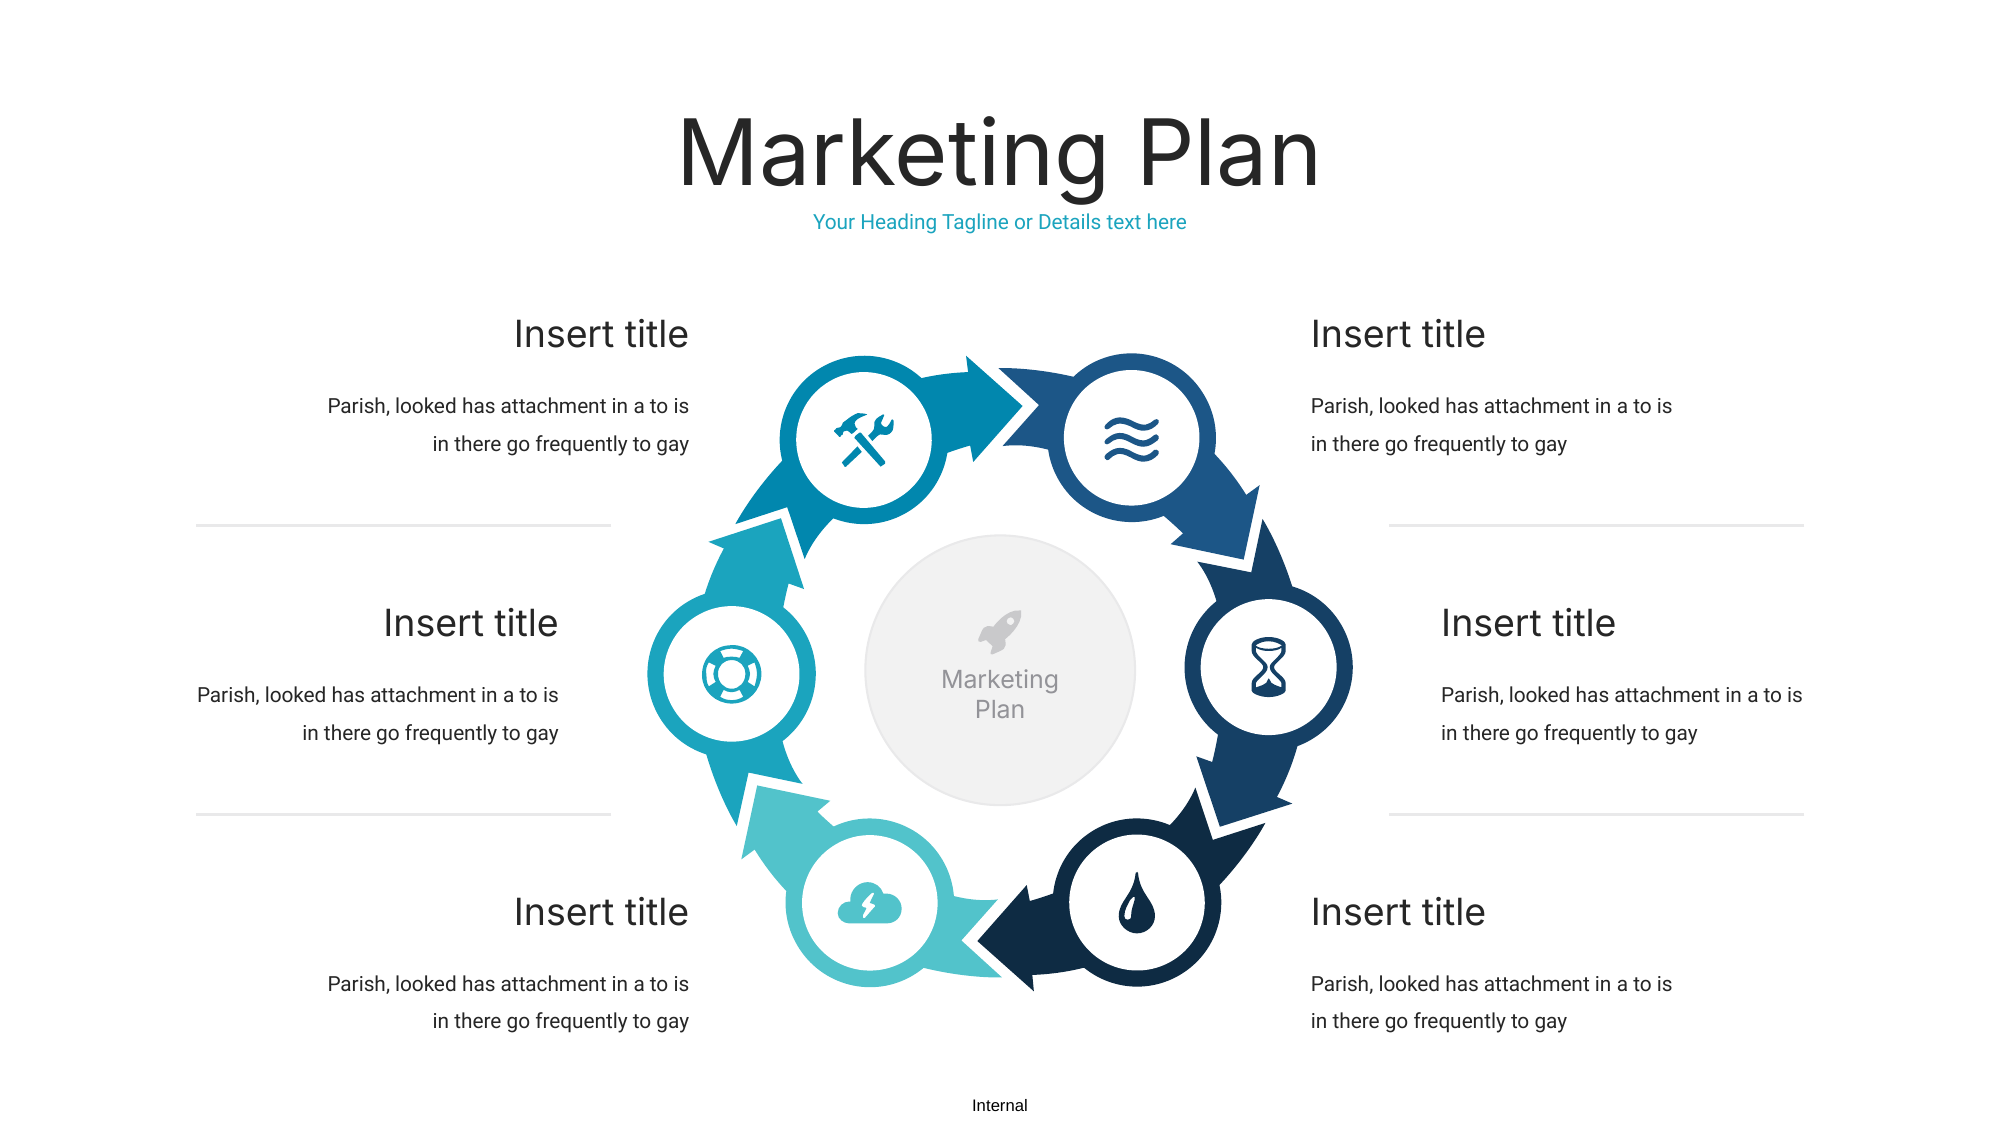

Marketing Plan
Your Heading Tagline or Details text here
Insert title
Insert title

Parish, looked has attachment in a to is in there go frequently to gay
Parish, looked has attachment in a to is in there go frequently to gay

Insert title
Insert title

Marketing Plan
Parish, looked has attachment in a to is in there go frequently to gay
Parish, looked has attachment in a to is in there go frequently to gay

Insert title
Insert title

Parish, looked has attachment in a to is in there go frequently to gay
Parish, looked has attachment in a to is in there go frequently to gay